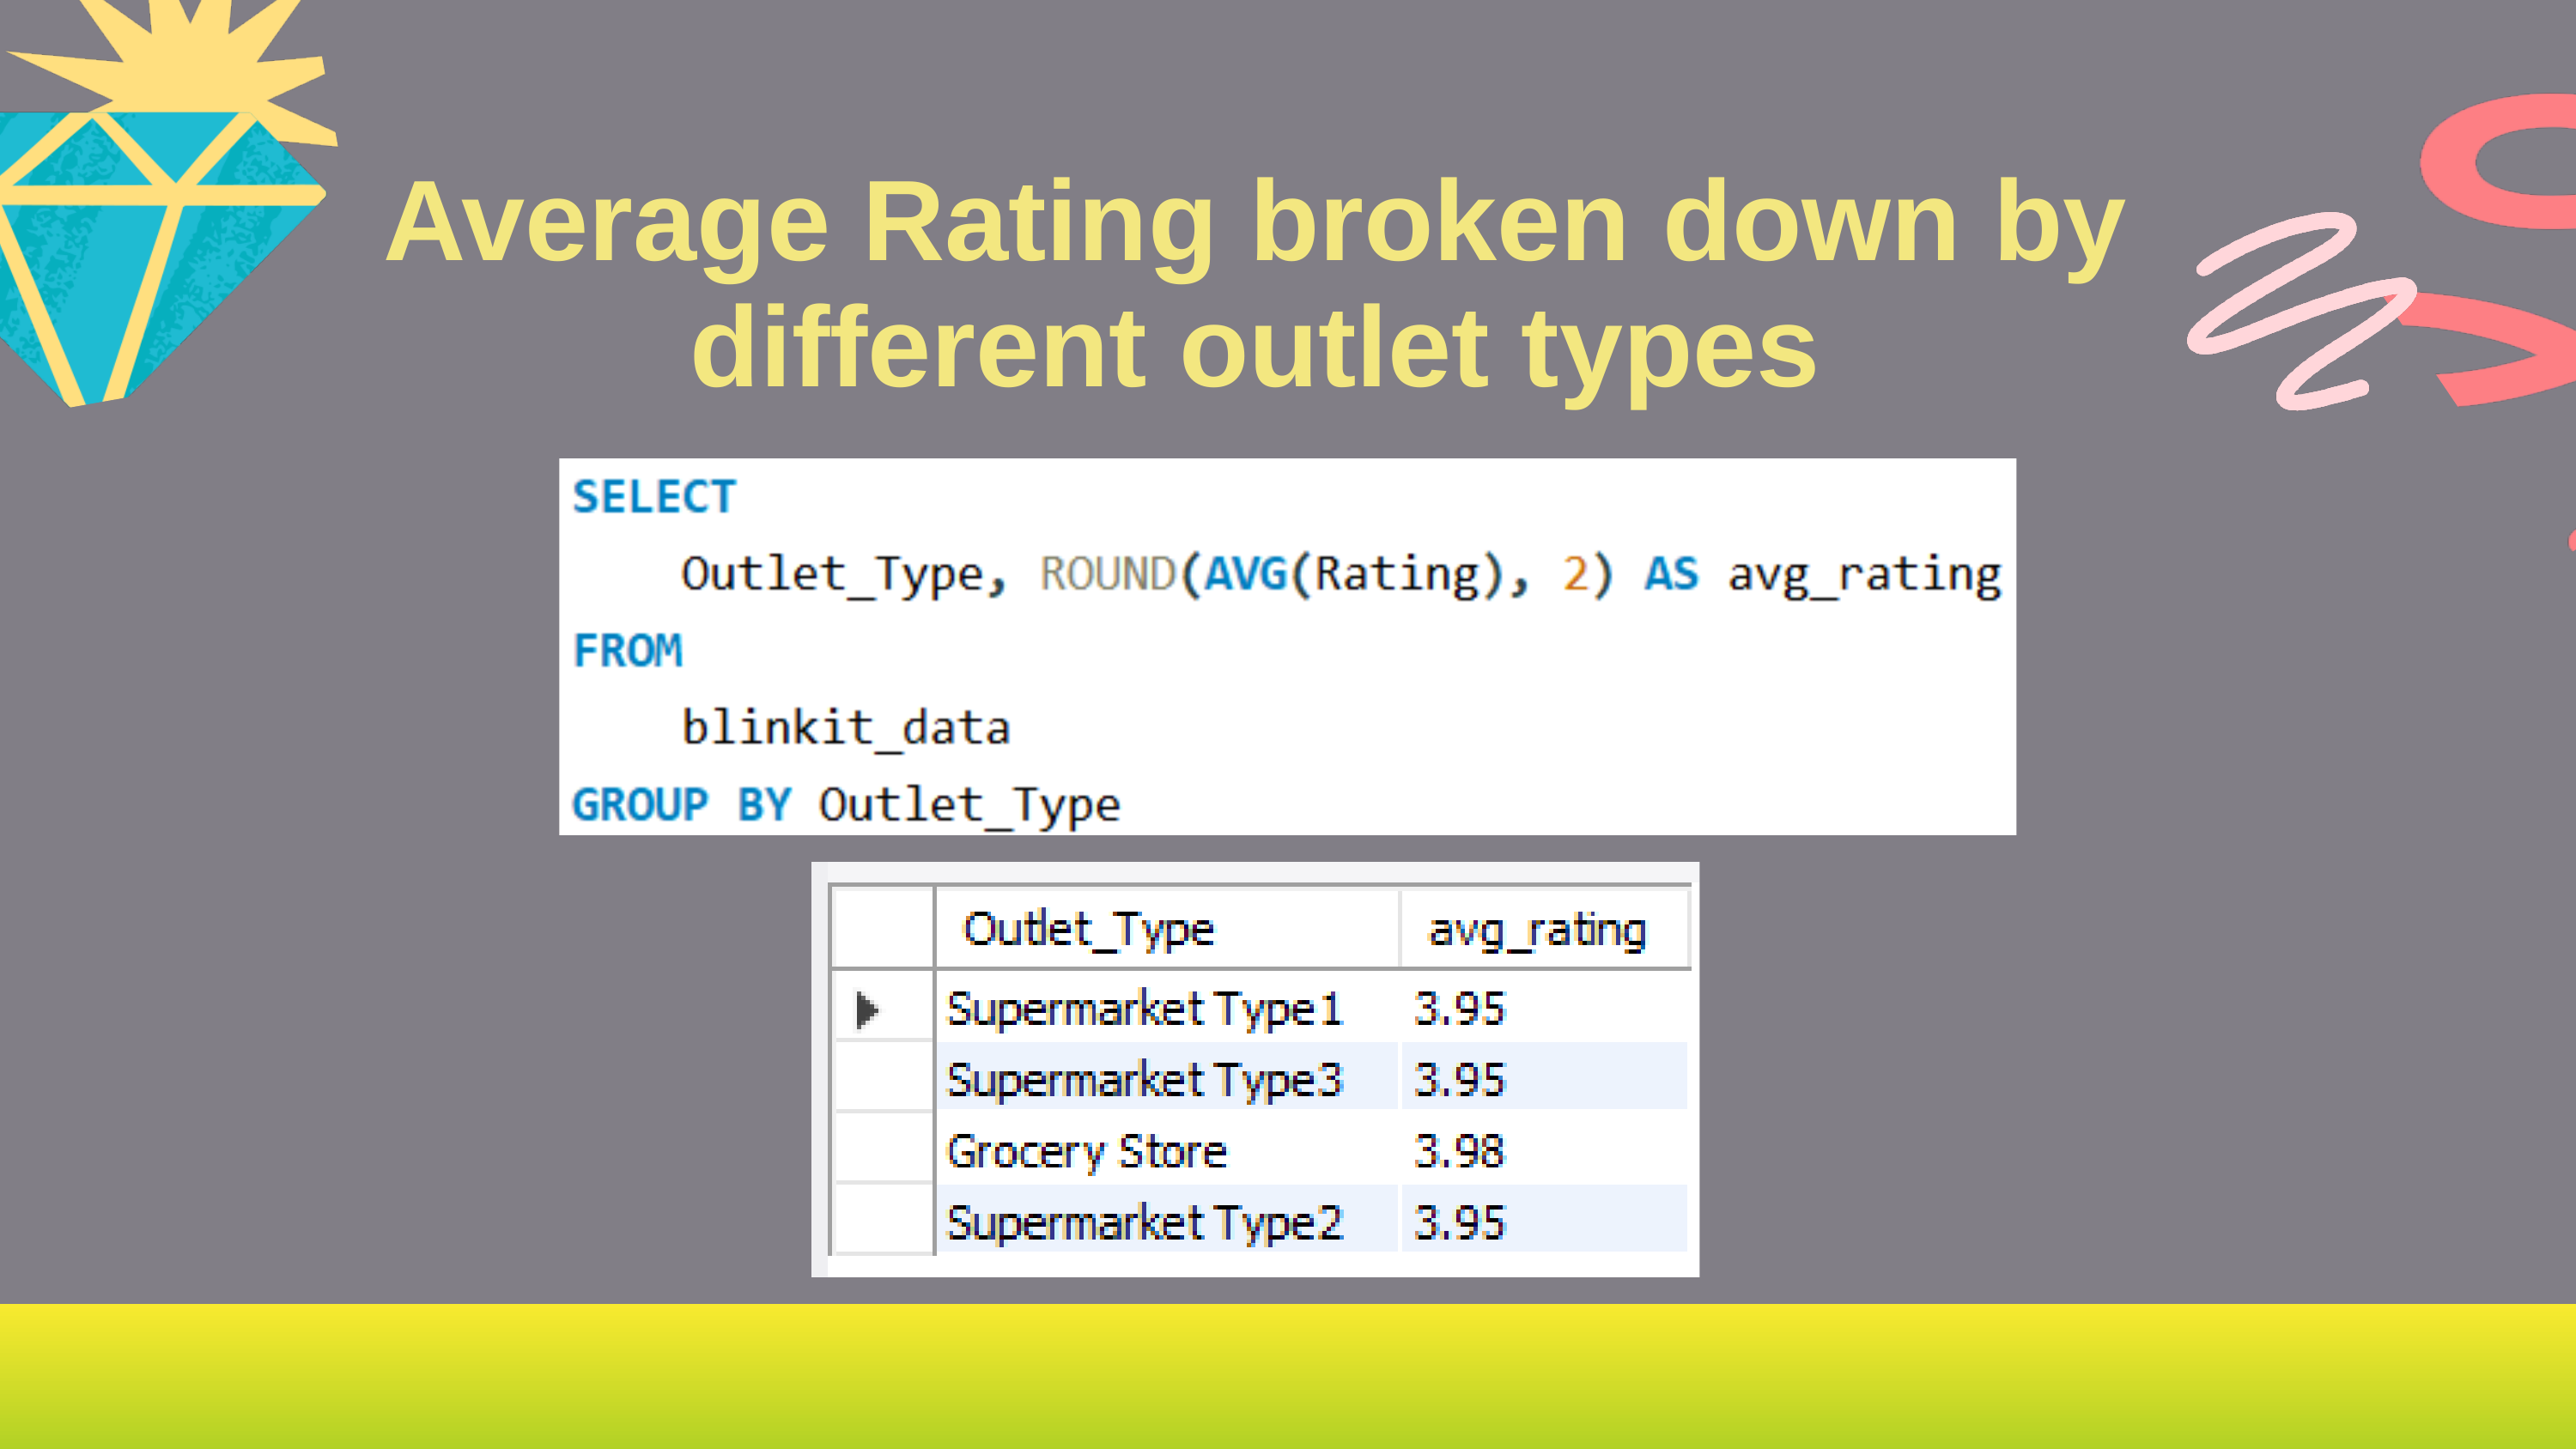

Average Rating broken down by different outlet types